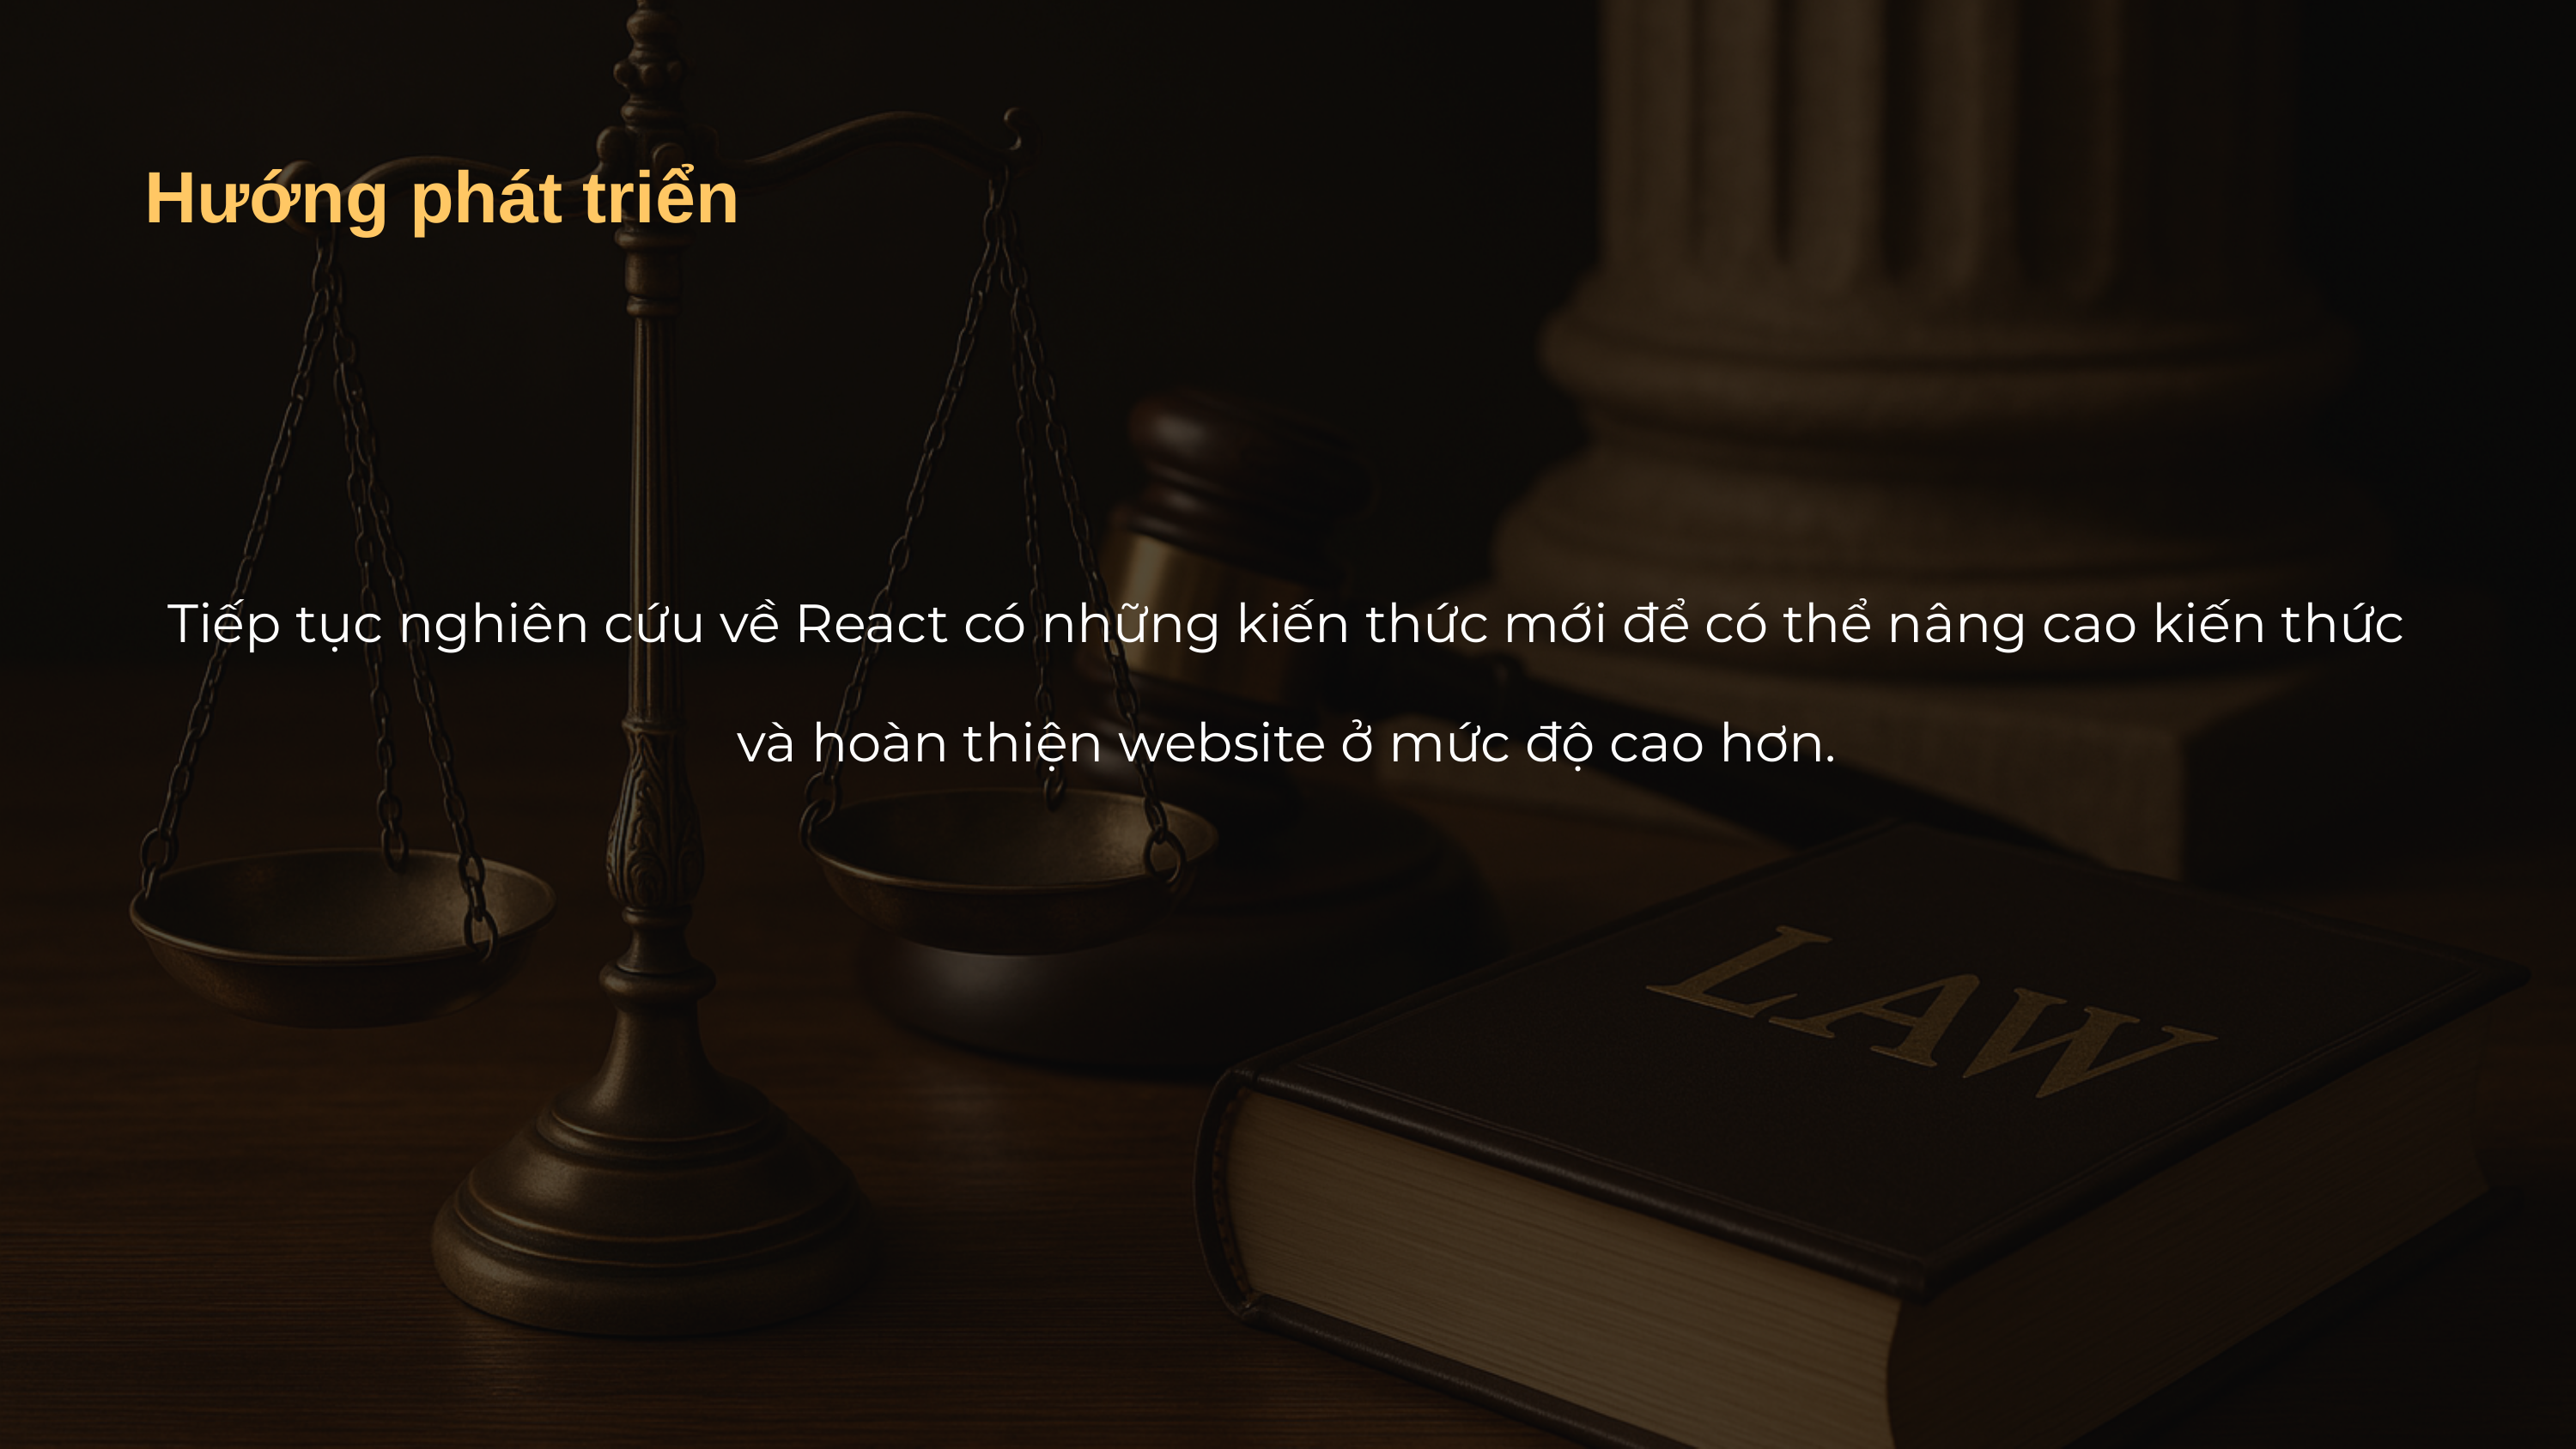

Hướng phát triển
Tiếp tục nghiên cứu về React có những kiến thức mới để có thể nâng cao kiến thức và hoàn thiện website ở mức độ cao hơn.